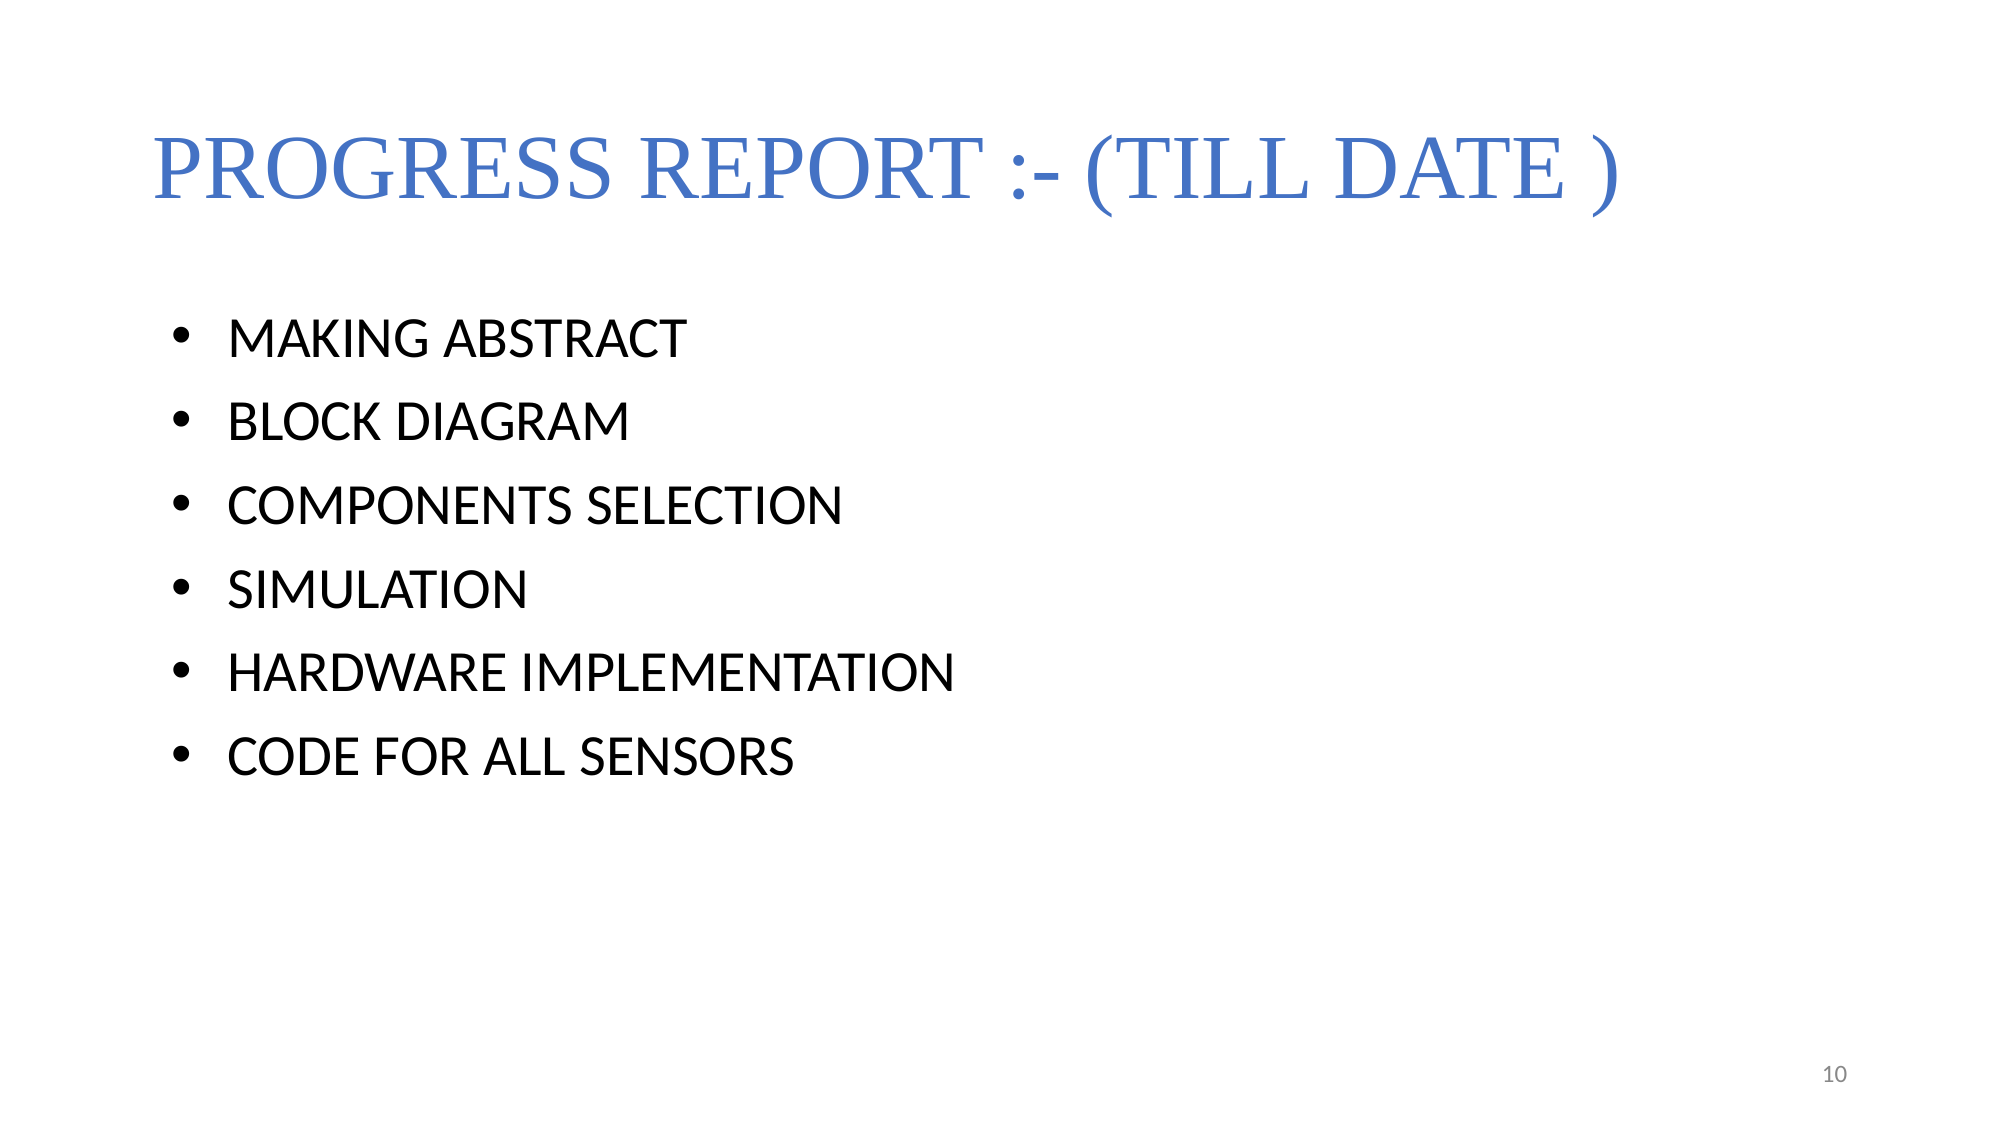

# PROGRESS REPORT :- (TILL DATE )
MAKING ABSTRACT
BLOCK DIAGRAM
COMPONENTS SELECTION
SIMULATION
HARDWARE IMPLEMENTATION
CODE FOR ALL SENSORS
10